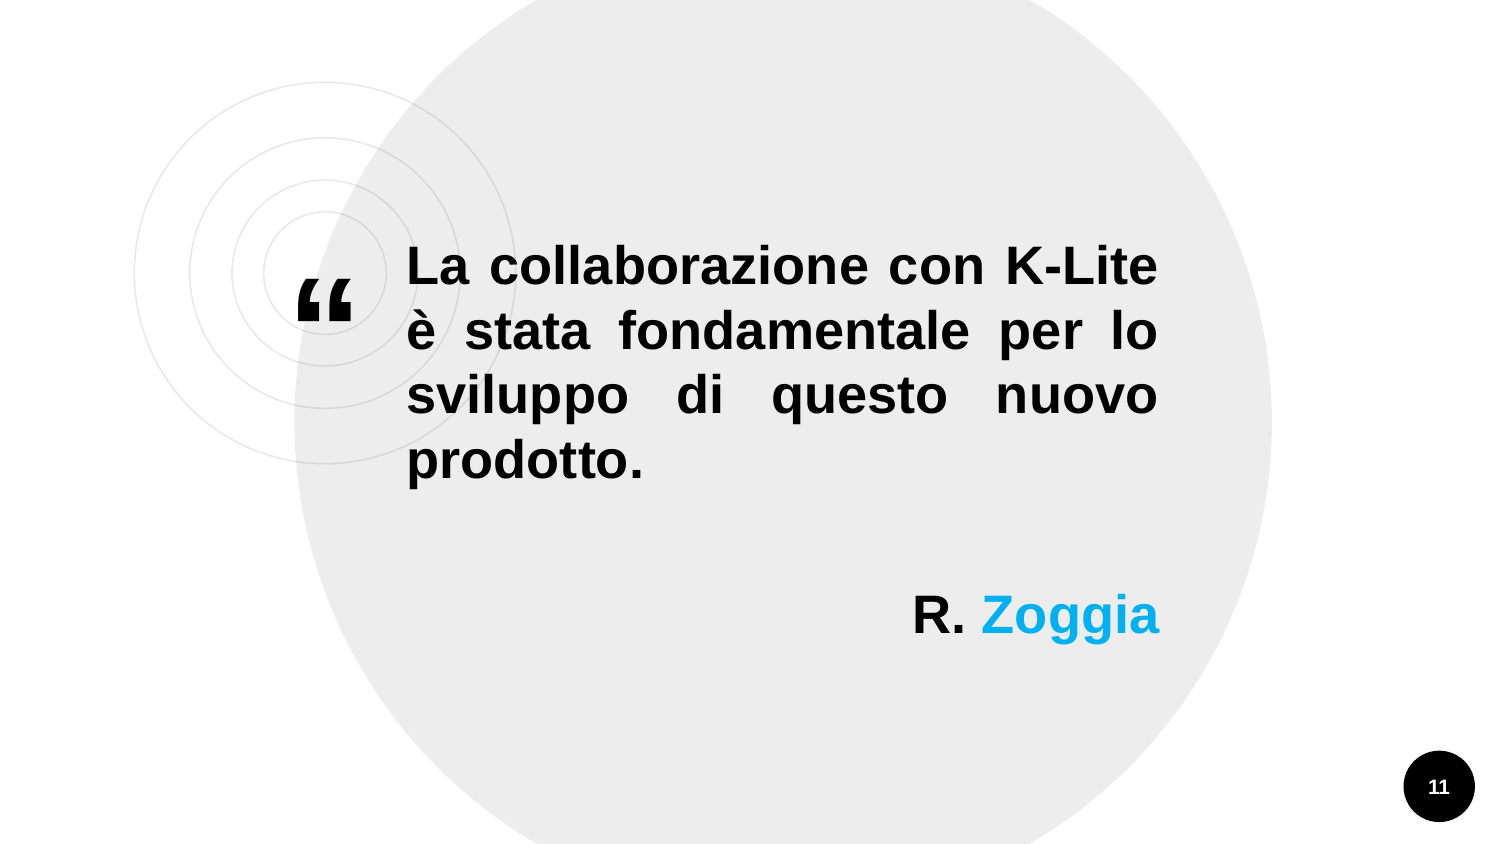

La collaborazione con K-Lite è stata fondamentale per lo sviluppo di questo nuovo prodotto.

R. Zoggia
11